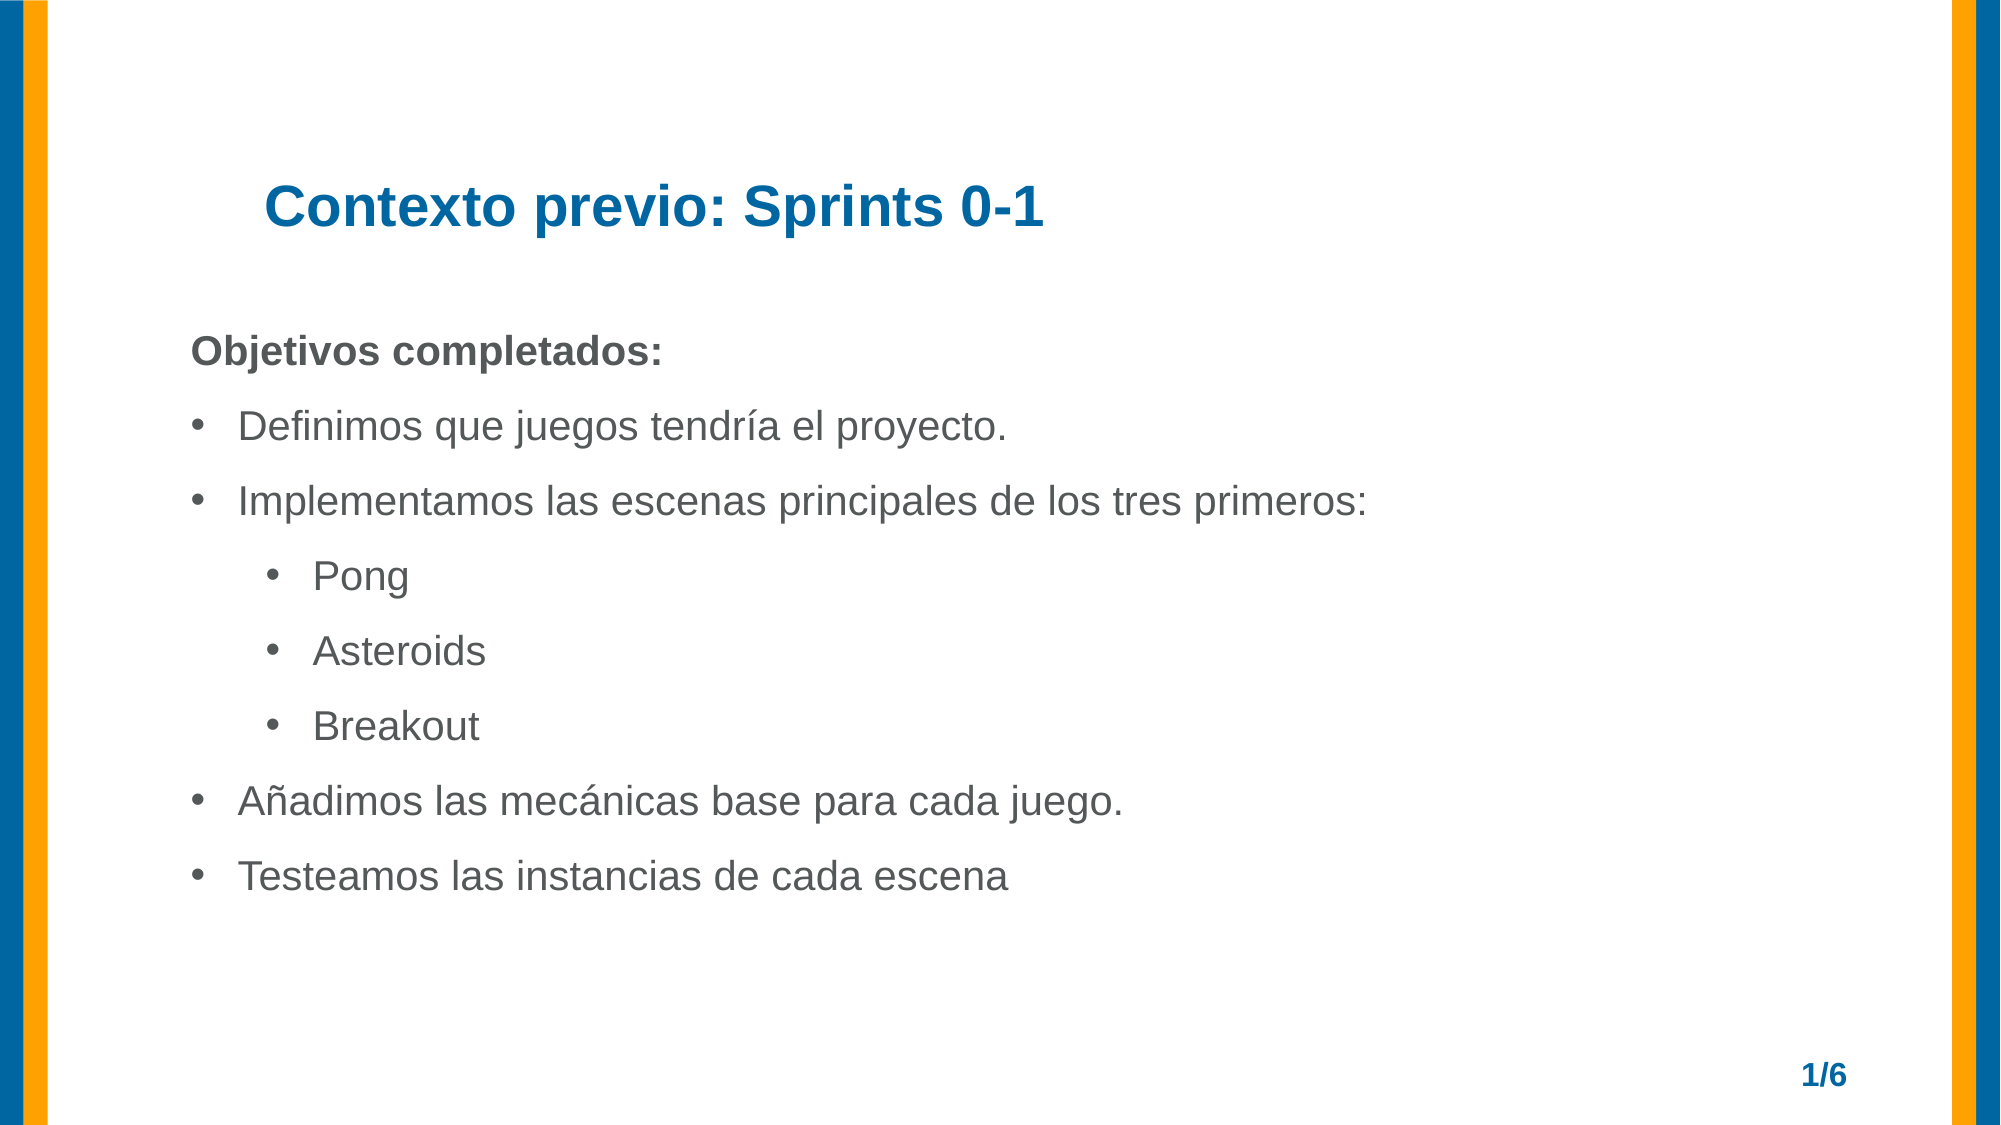

# Contexto previo: Sprints 0-1
Objetivos completados:
Definimos que juegos tendría el proyecto.
Implementamos las escenas principales de los tres primeros:
Pong
Asteroids
Breakout
Añadimos las mecánicas base para cada juego.
Testeamos las instancias de cada escena
1/6